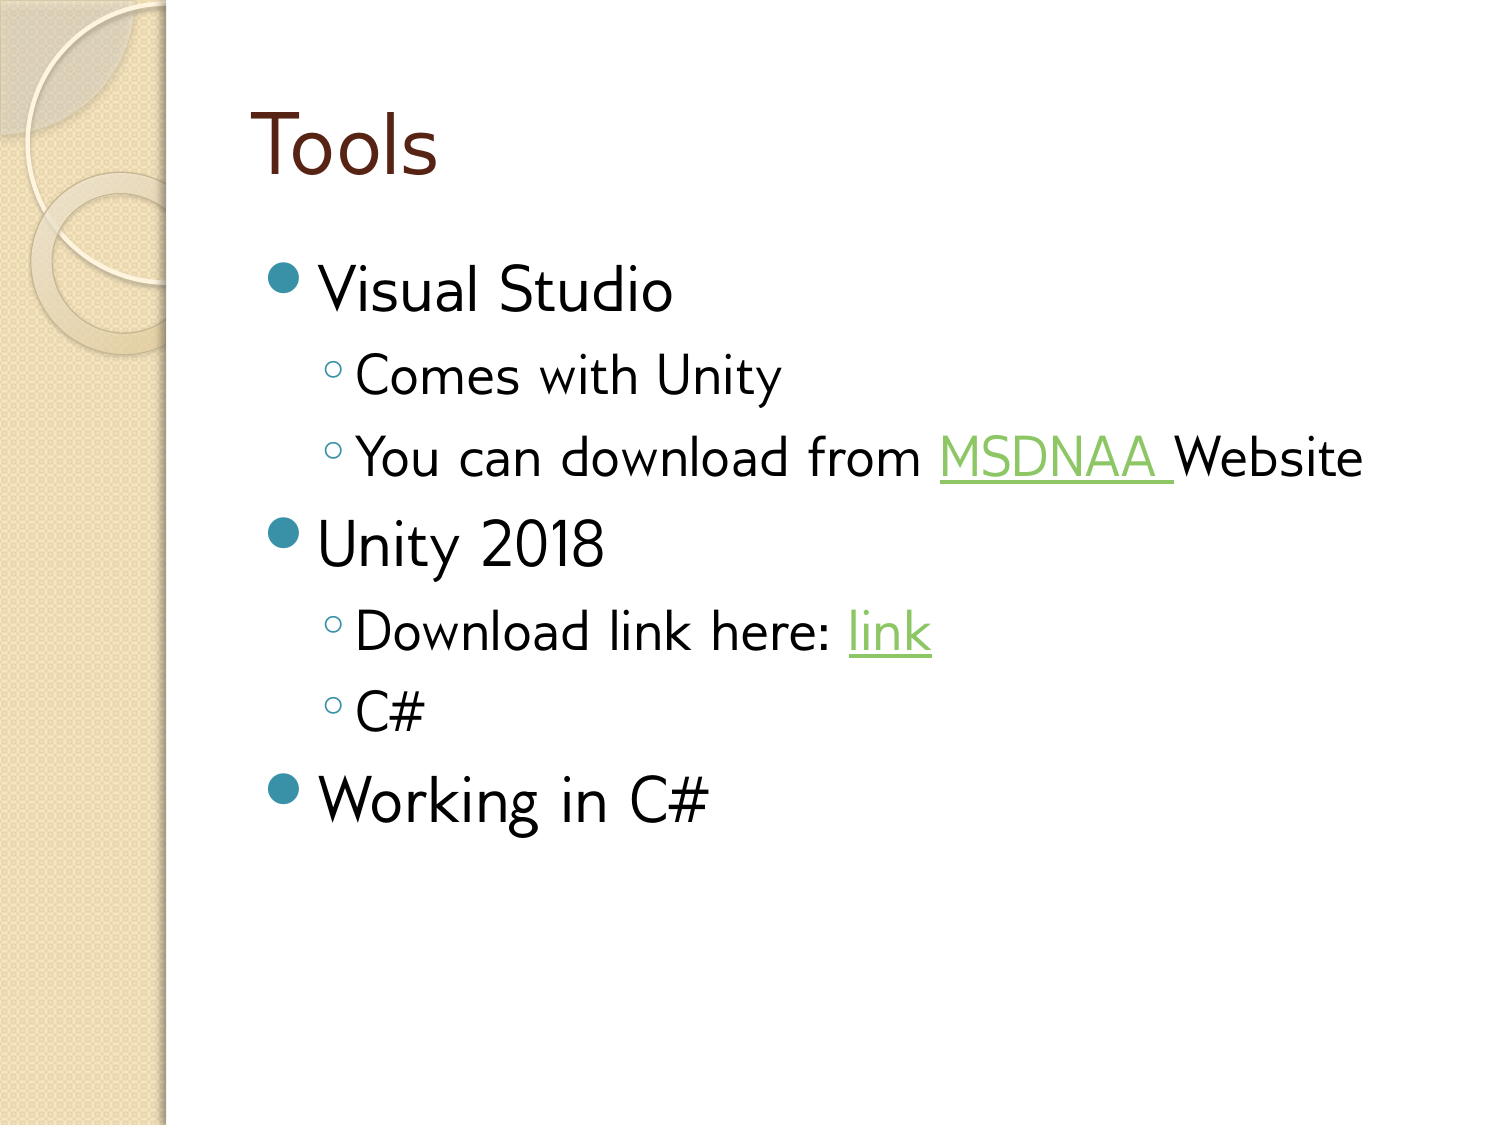

# Tools
Visual Studio
Comes with Unity
You can download from MSDNAA Website
Unity 2018
Download link here: link
C#
Working in C#